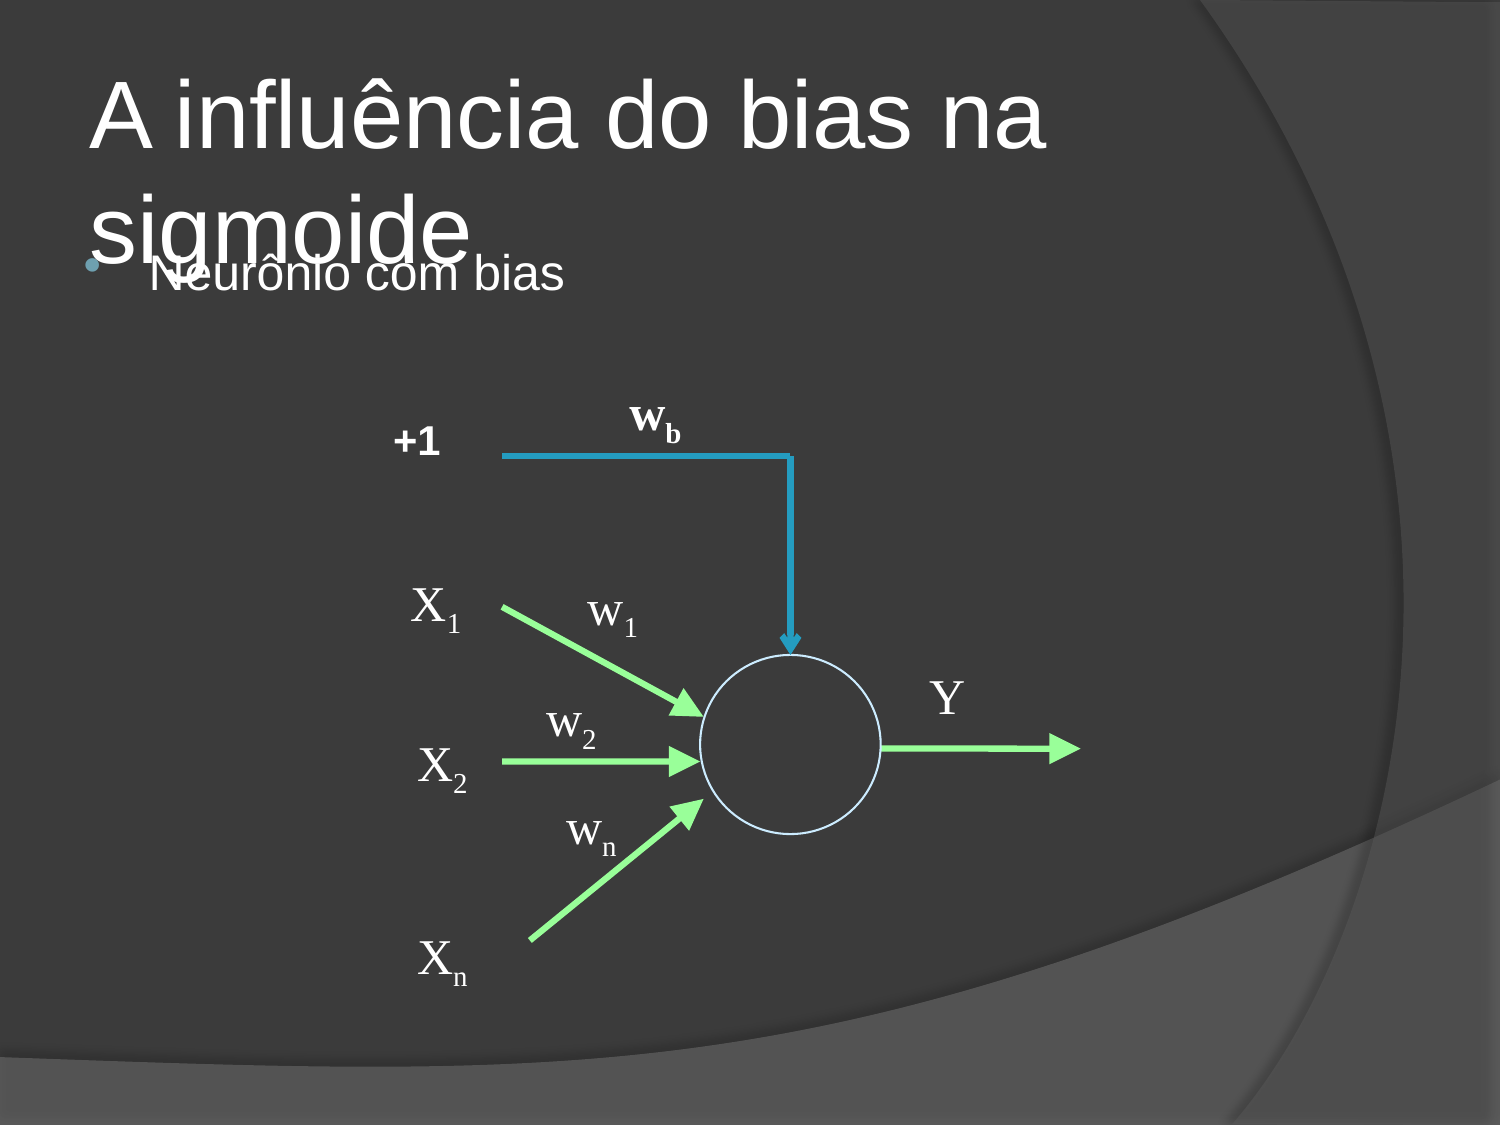

A influência do bias na sigmoide

Neurônio com bias

wb
+1
X1
w1

Y
w2
X2

wn

Xn